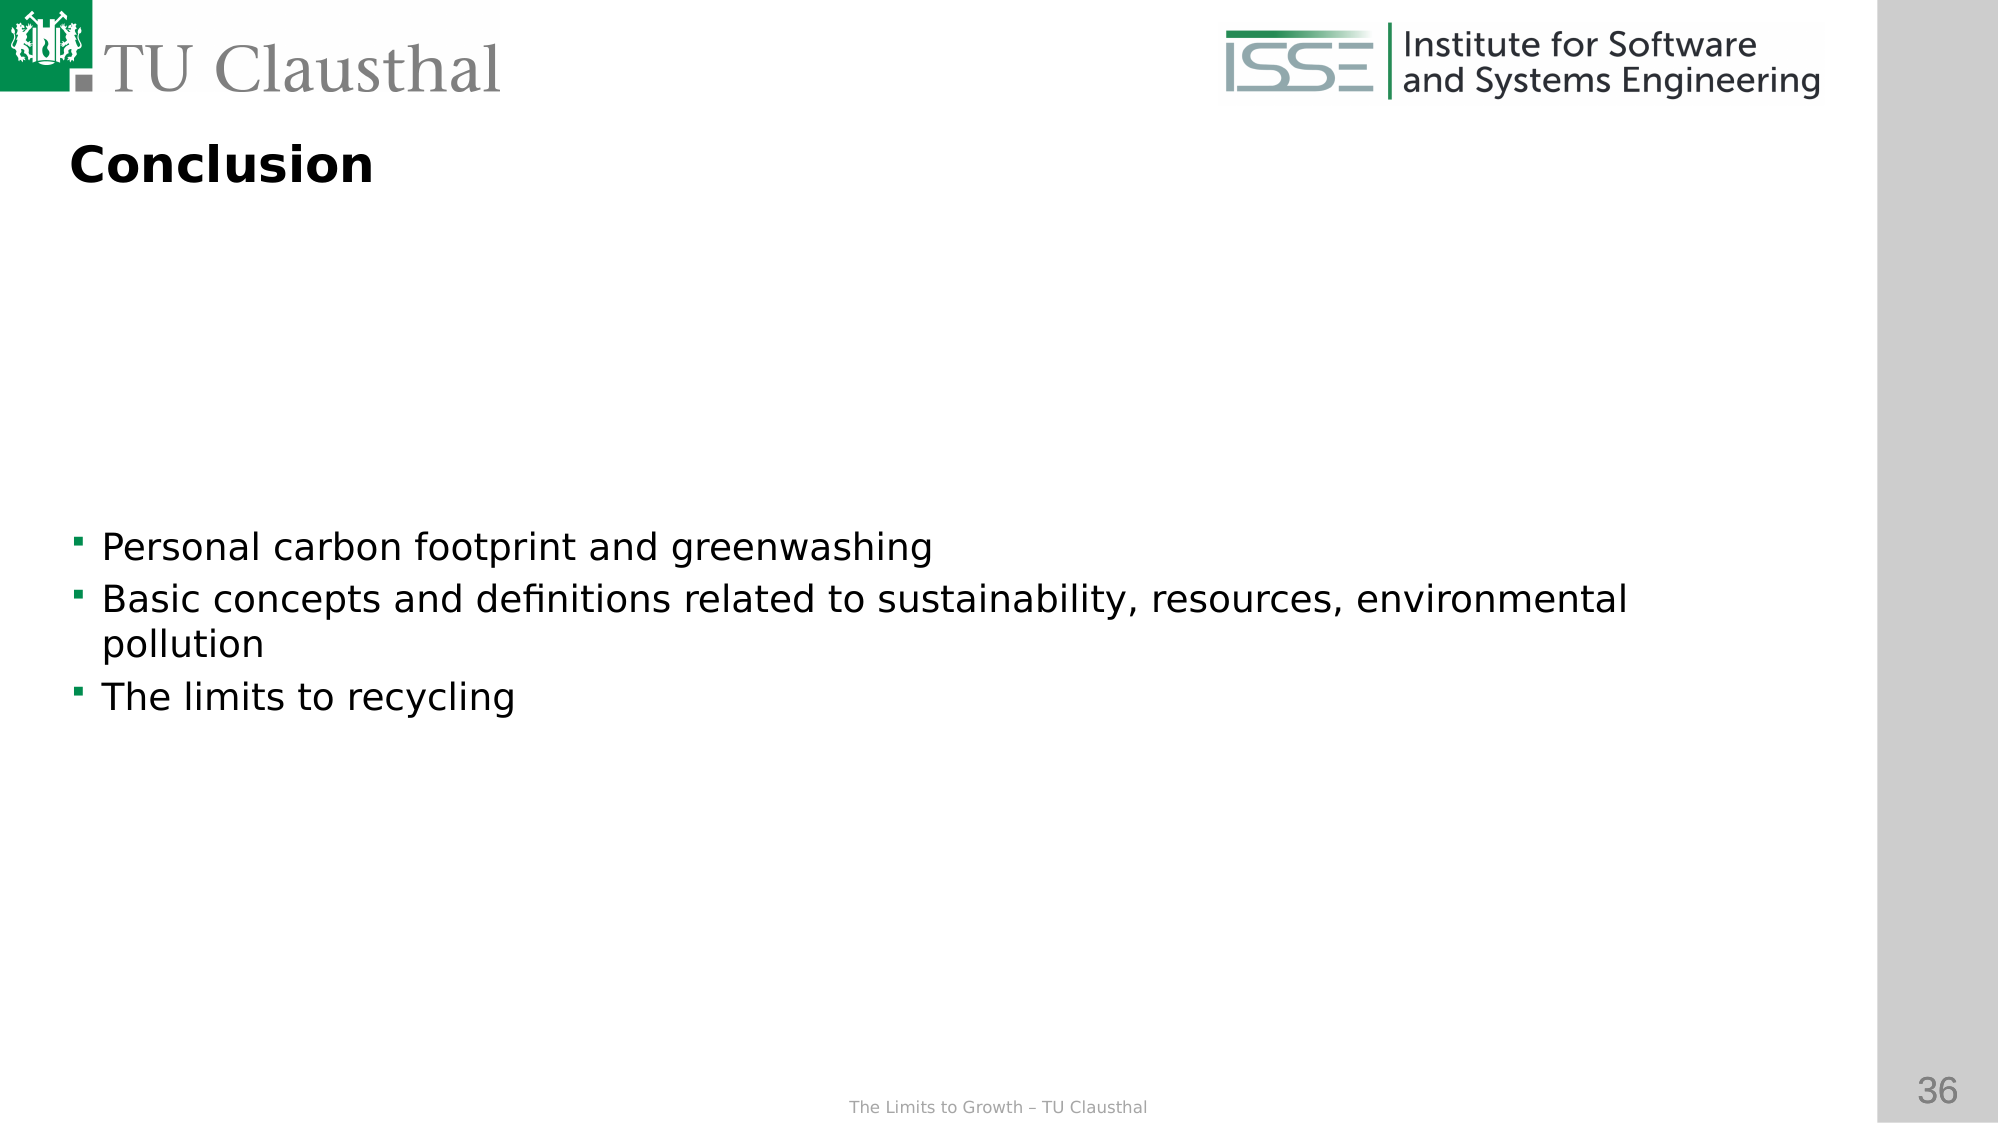

Conclusion
Personal carbon footprint and greenwashing
Basic concepts and definitions related to sustainability, resources, environmental pollution
The limits to recycling